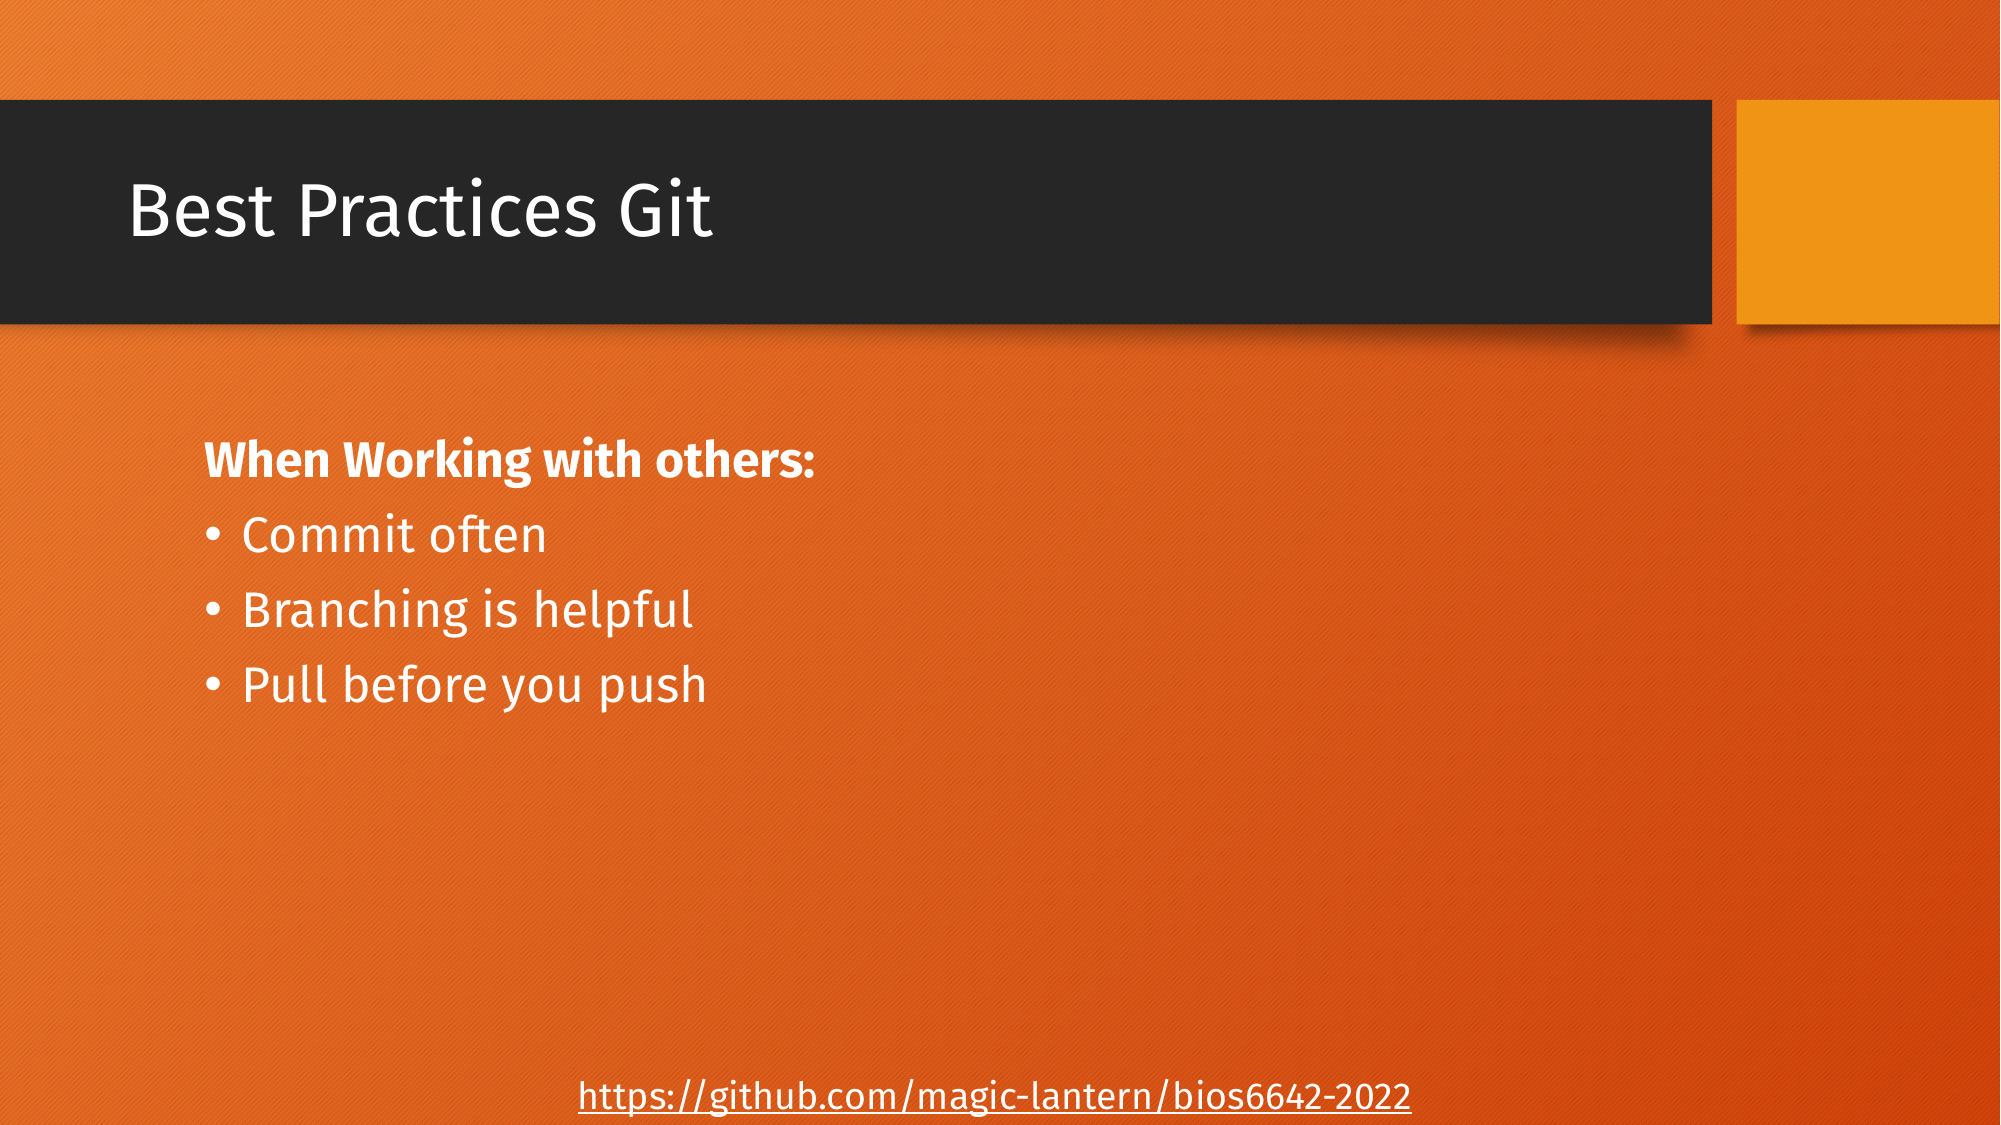

# Best Practices Git
When Working with others:
Commit often
Branching is helpful
Pull before you push
https://github.com/magic-lantern/bios6642-2022